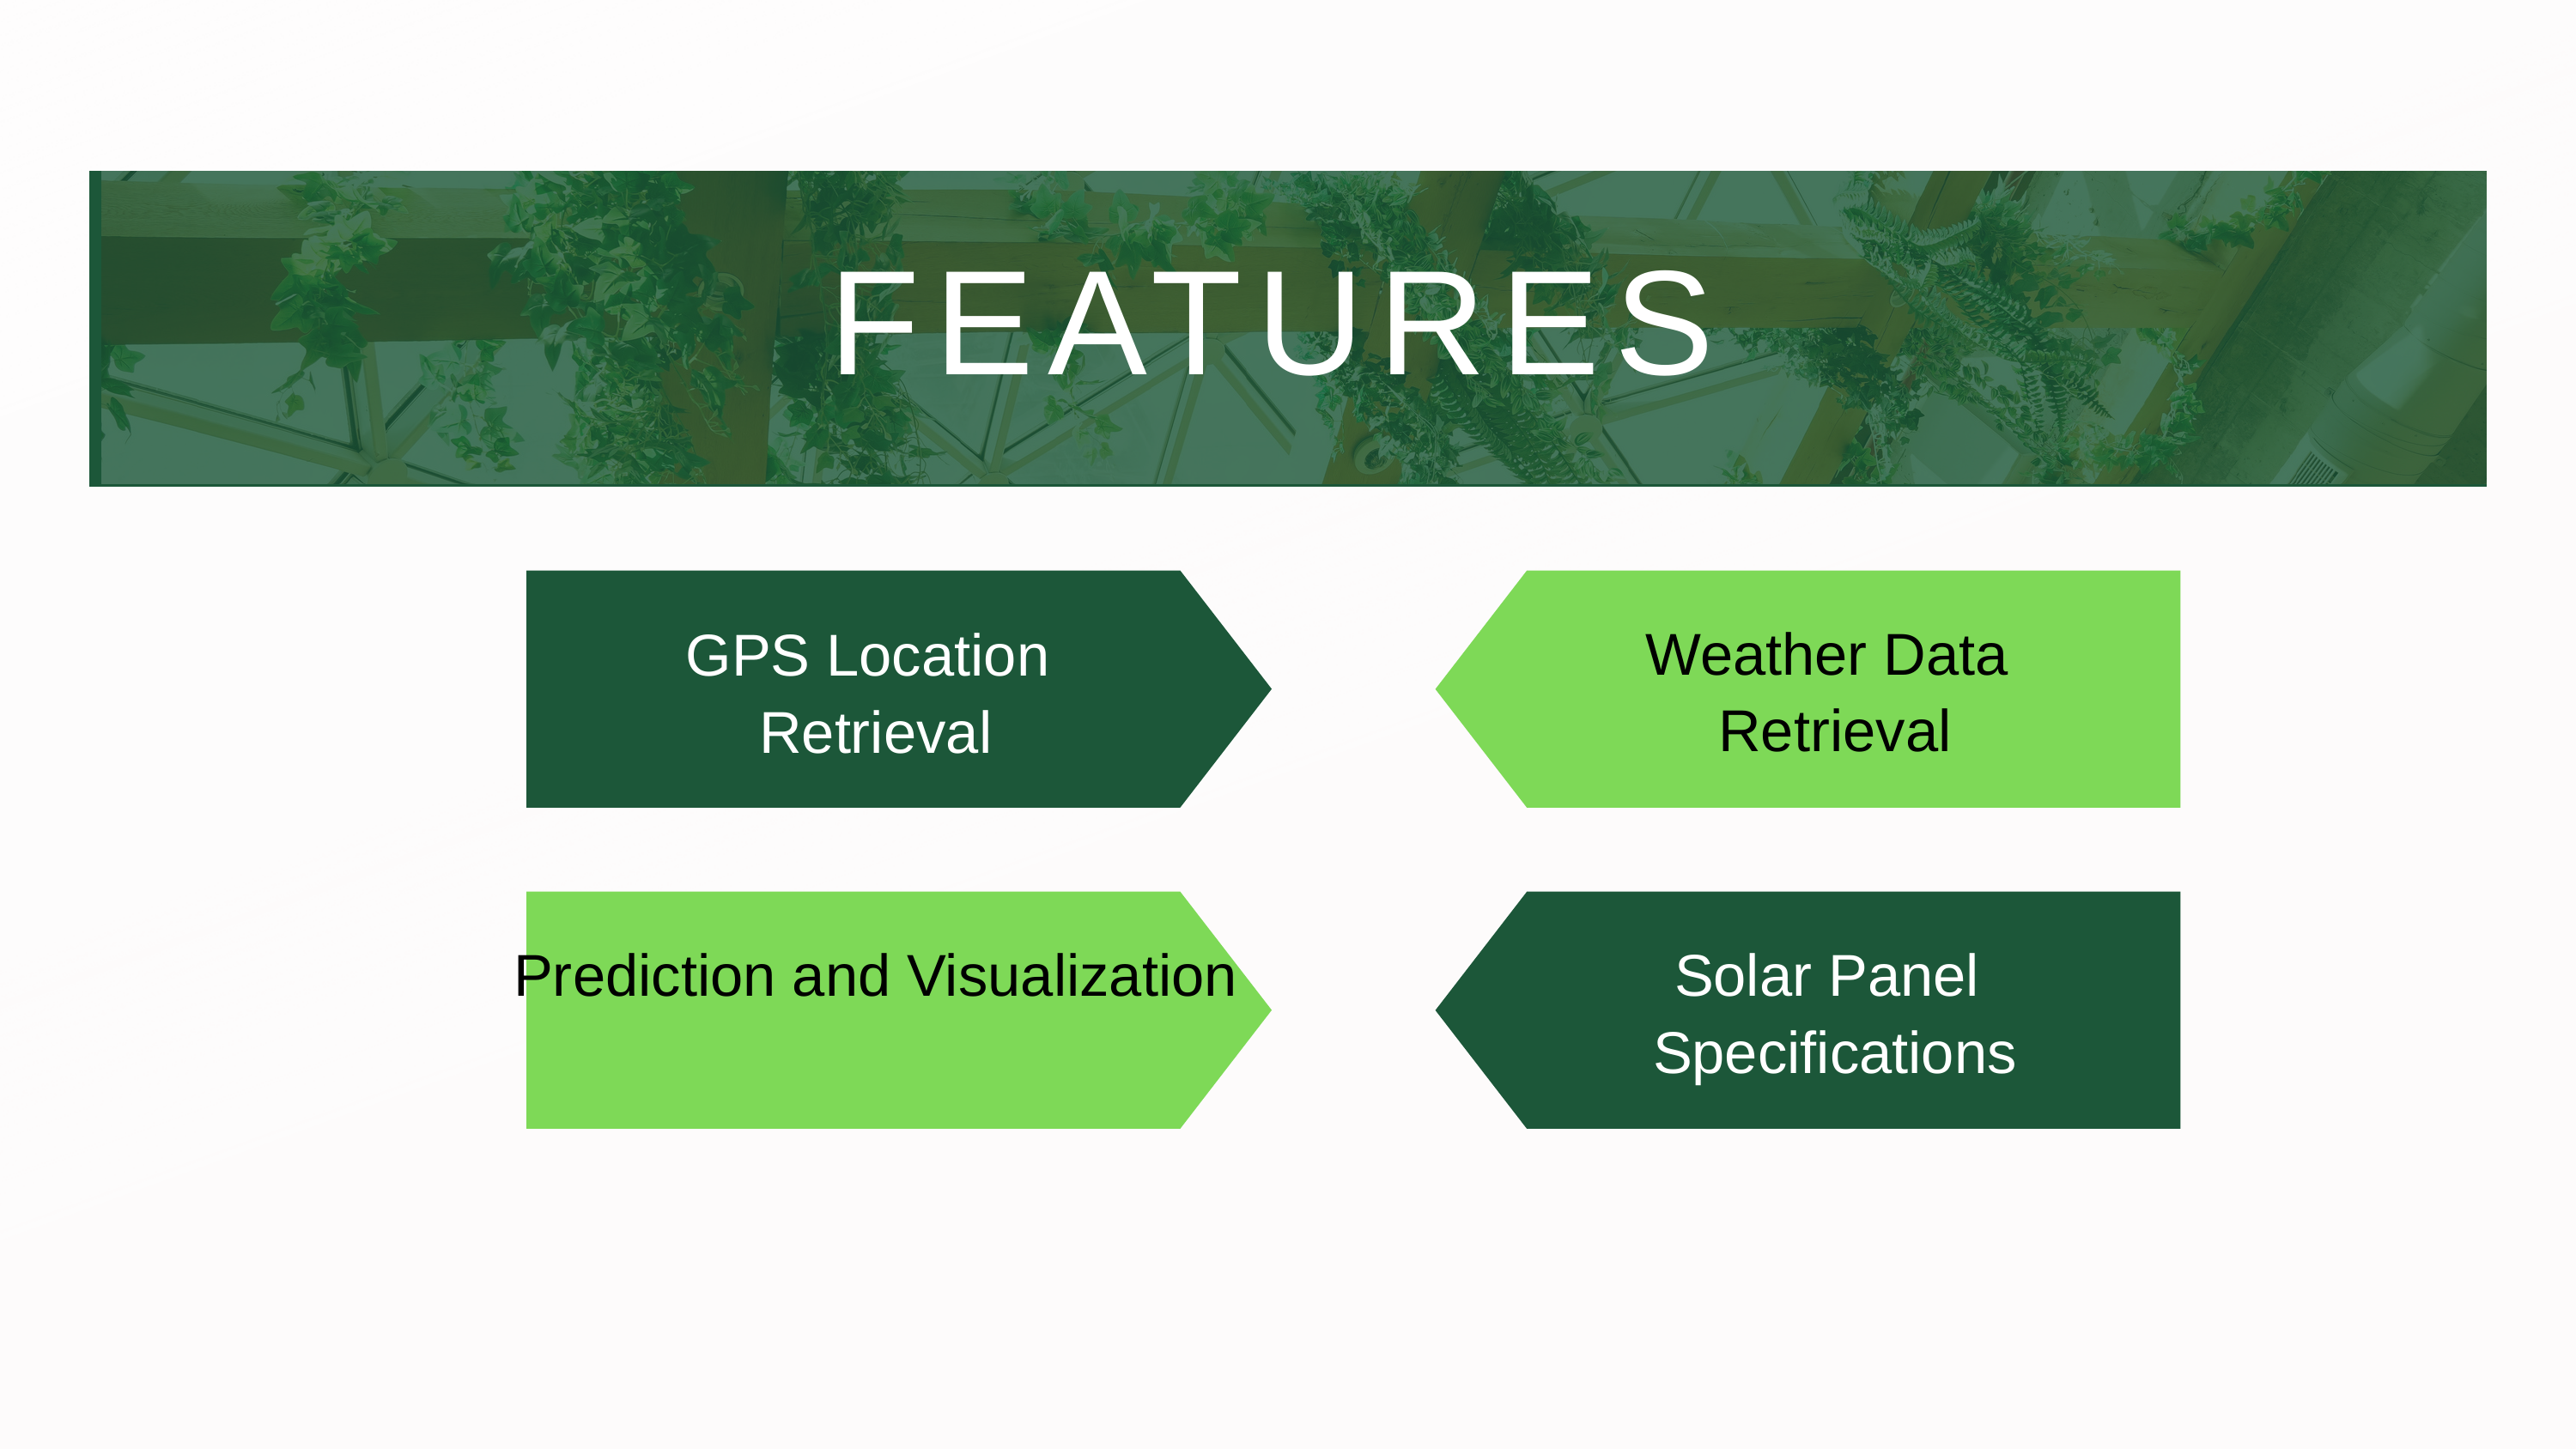

FEATURES

Weather Data
Retrieval
GPS Location
Retrieval

Prediction and Visualization
Solar Panel
Specifications